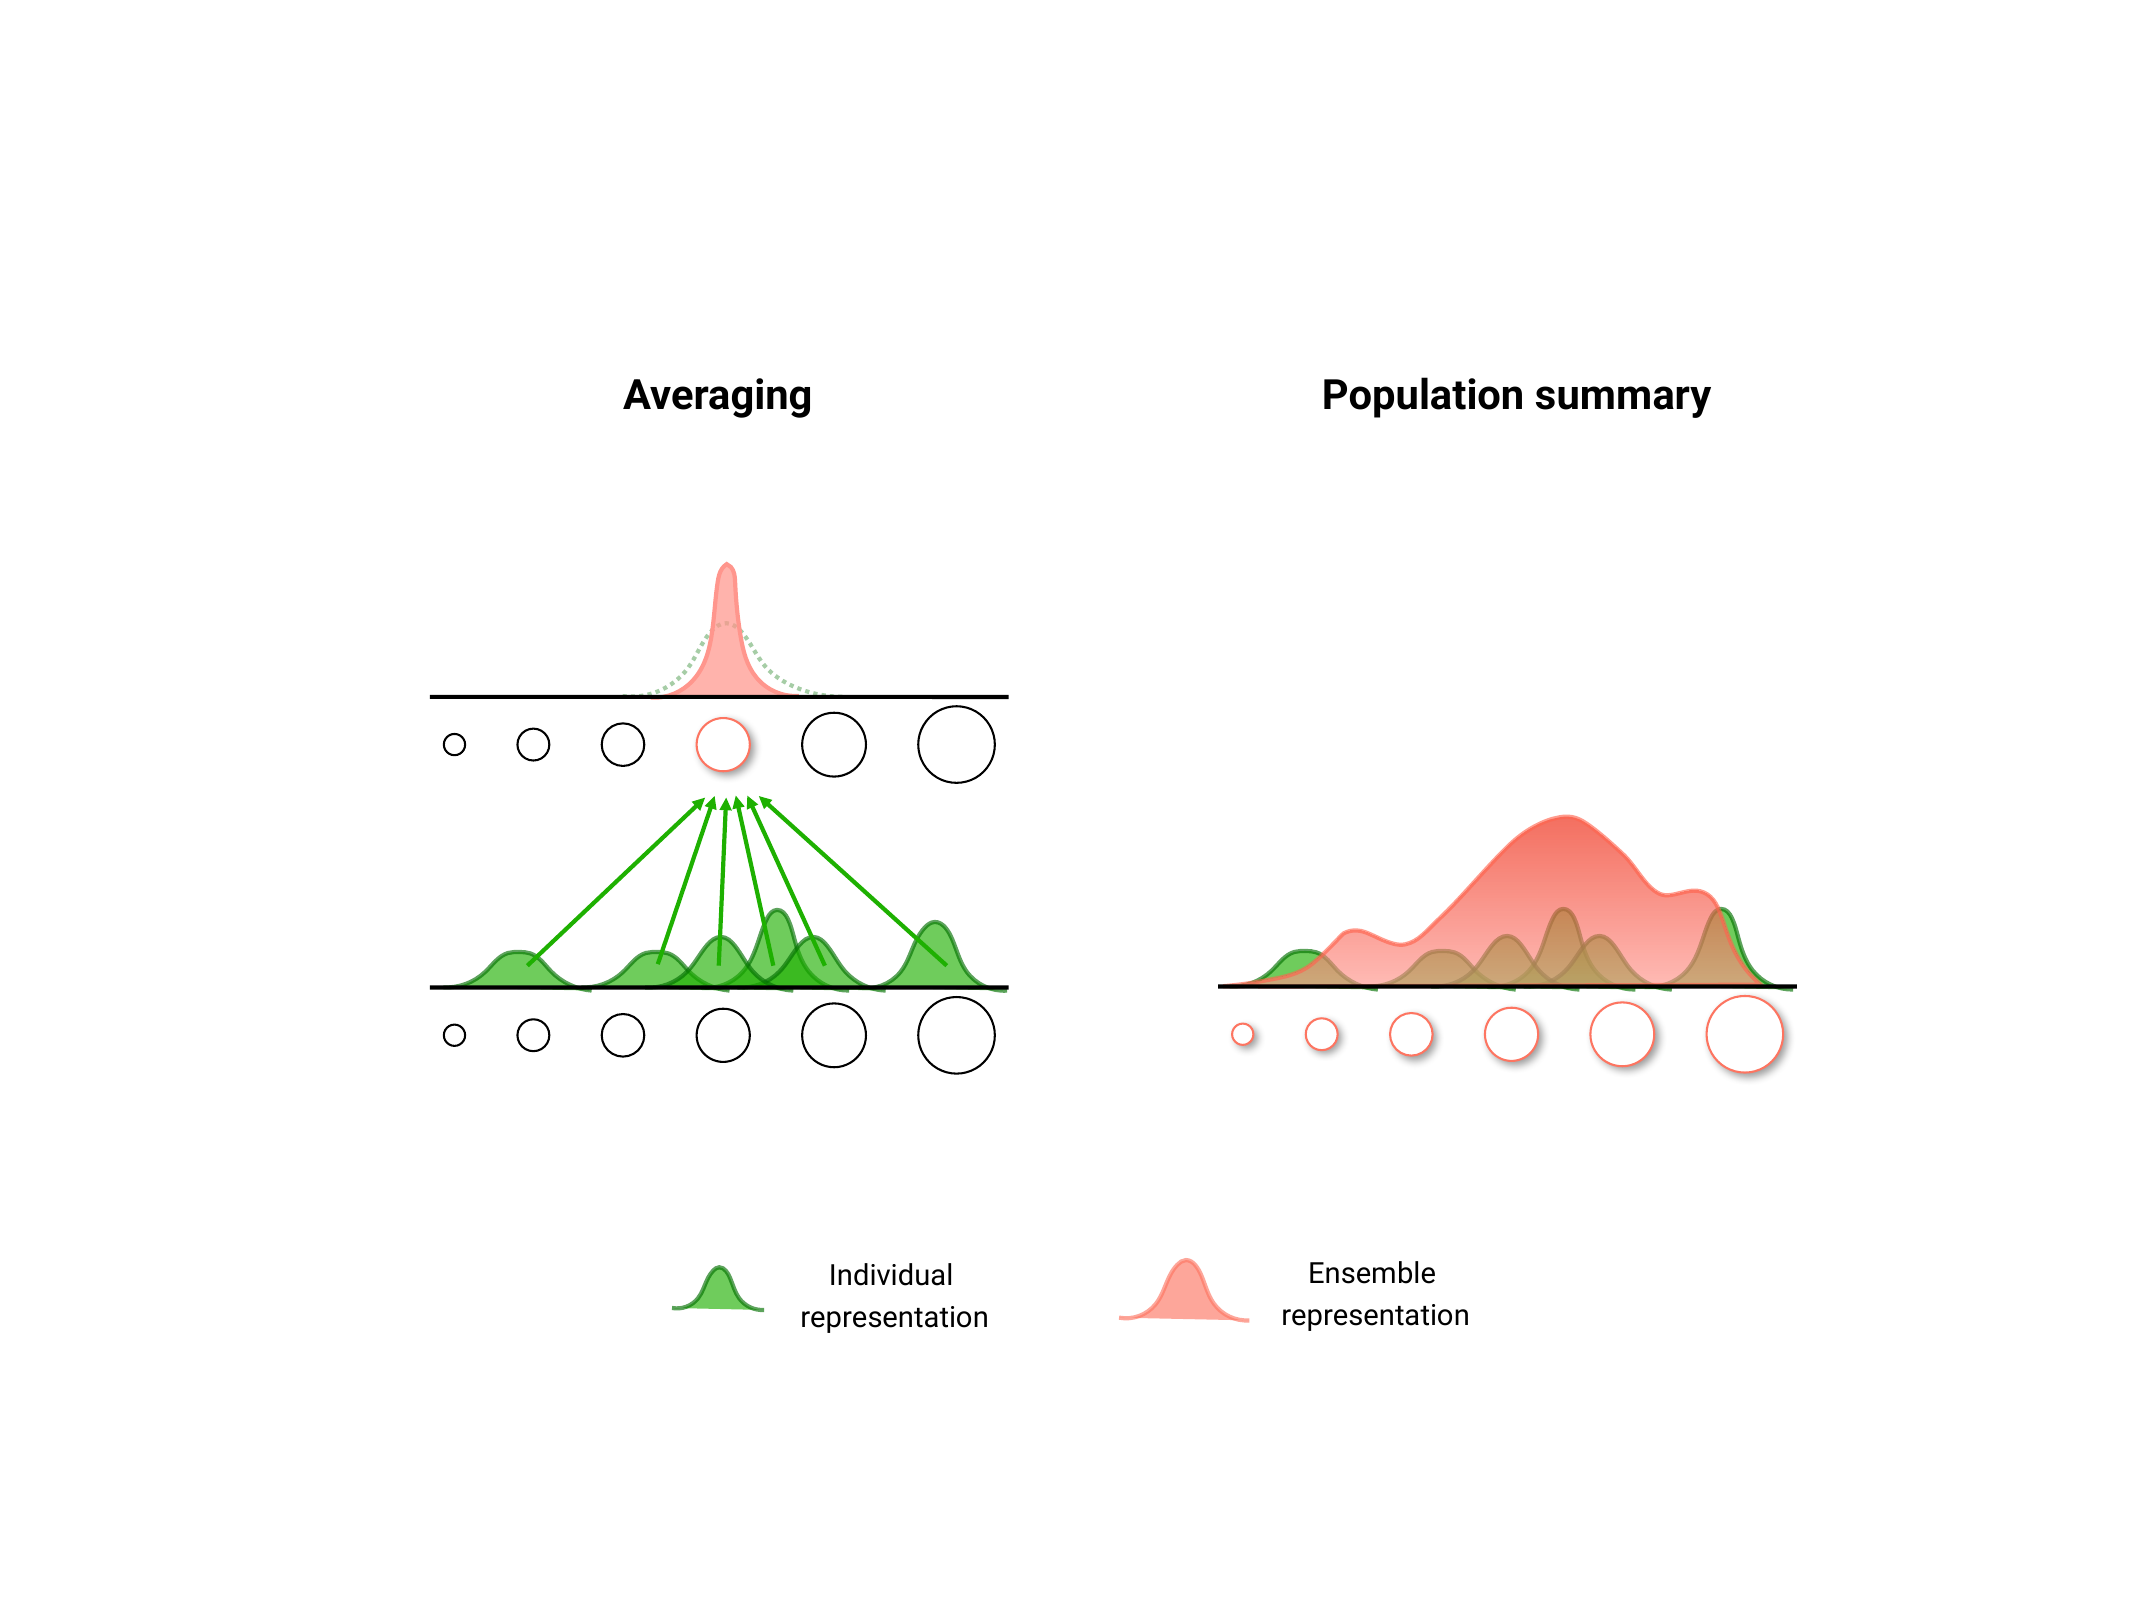

Averaging
Population summary

Ensemble
representation
Individual
representation